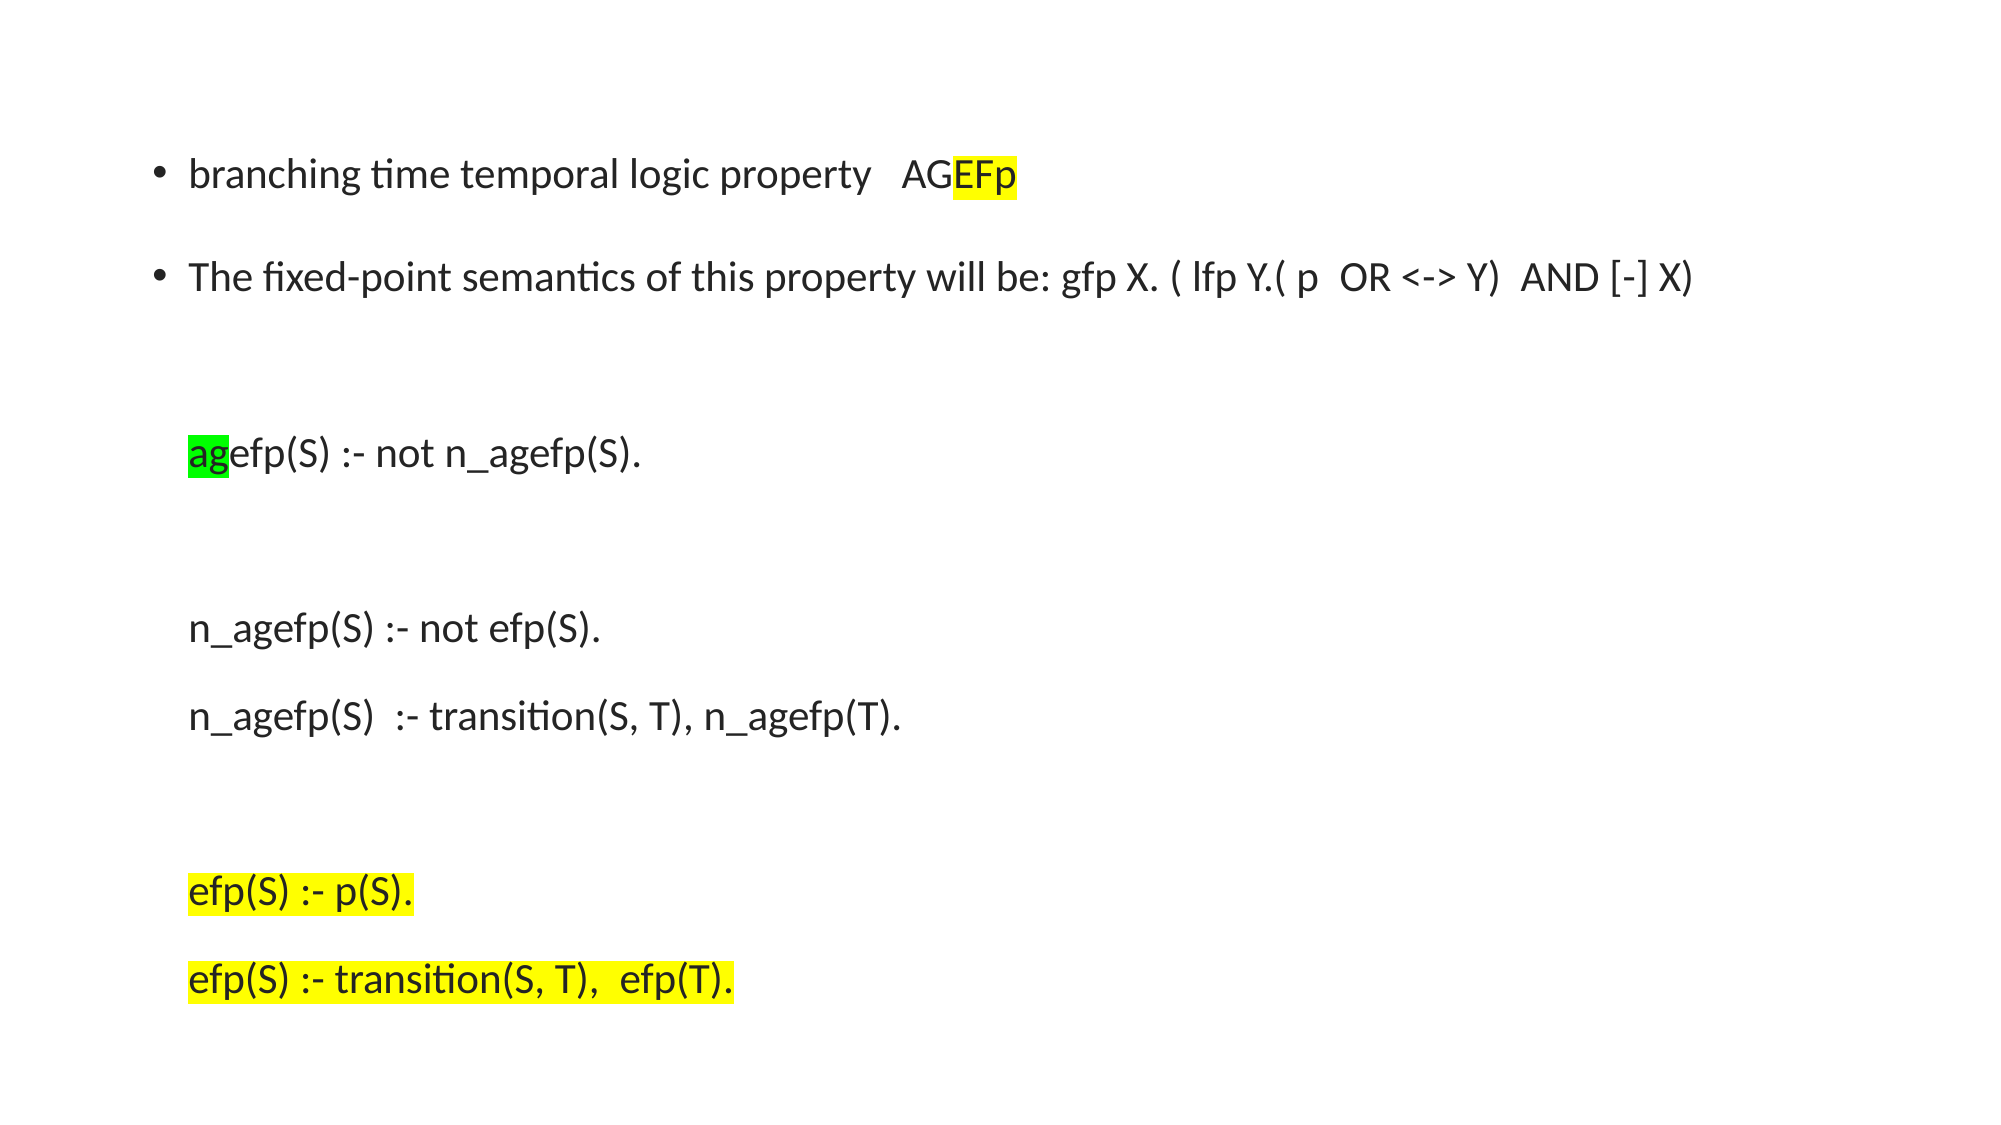

branching time temporal logic property   AGEFp
The fixed-point semantics of this property will be: gfp X. ( lfp Y.( p  OR <-> Y)  AND [-] X)
agefp(S) :- not n_agefp(S).
n_agefp(S) :- not efp(S).
n_agefp(S)  :- transition(S, T), n_agefp(T).
efp(S) :- p(S).
efp(S) :- transition(S, T),  efp(T).
Forall p = not exist (not p)
agefp(S) :- not n_gefp(S).
n_gefp(S) :- n_fp(S).
efp(S) :- p(S).
efp(S) :- transition(S, T),  efp(T).